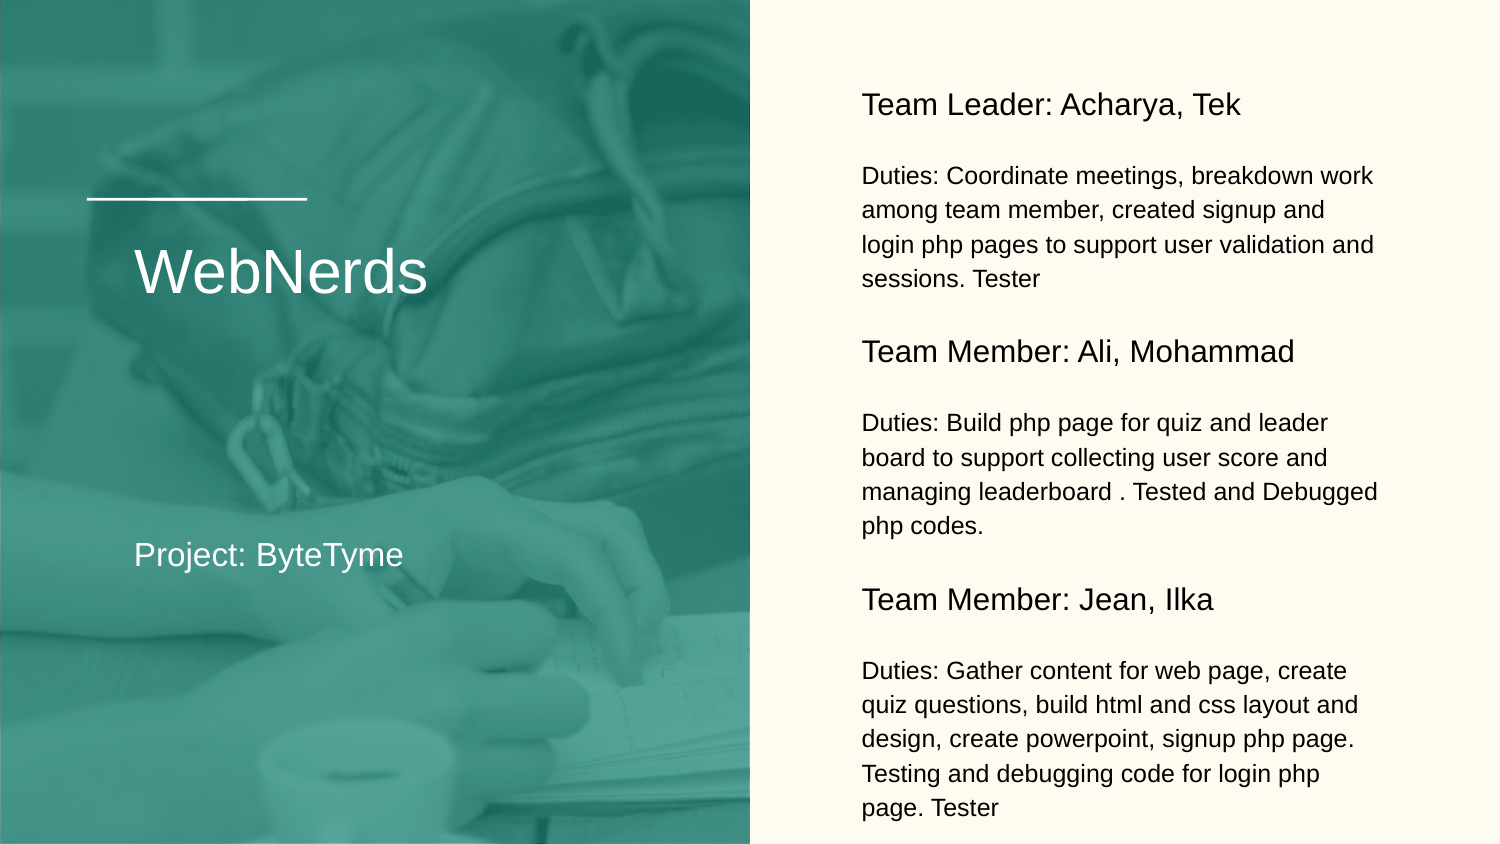

Team Leader: Acharya, Tek
Duties: Coordinate meetings, breakdown work among team member, created signup and login php pages to support user validation and sessions. Tester
Team Member: Ali, Mohammad
Duties: Build php page for quiz and leader board to support collecting user score and managing leaderboard . Tested and Debugged php codes.
Team Member: Jean, Ilka
Duties: Gather content for web page, create quiz questions, build html and css layout and design, create powerpoint, signup php page. Testing and debugging code for login php page. Tester

# WebNerds
Project: ByteTyme